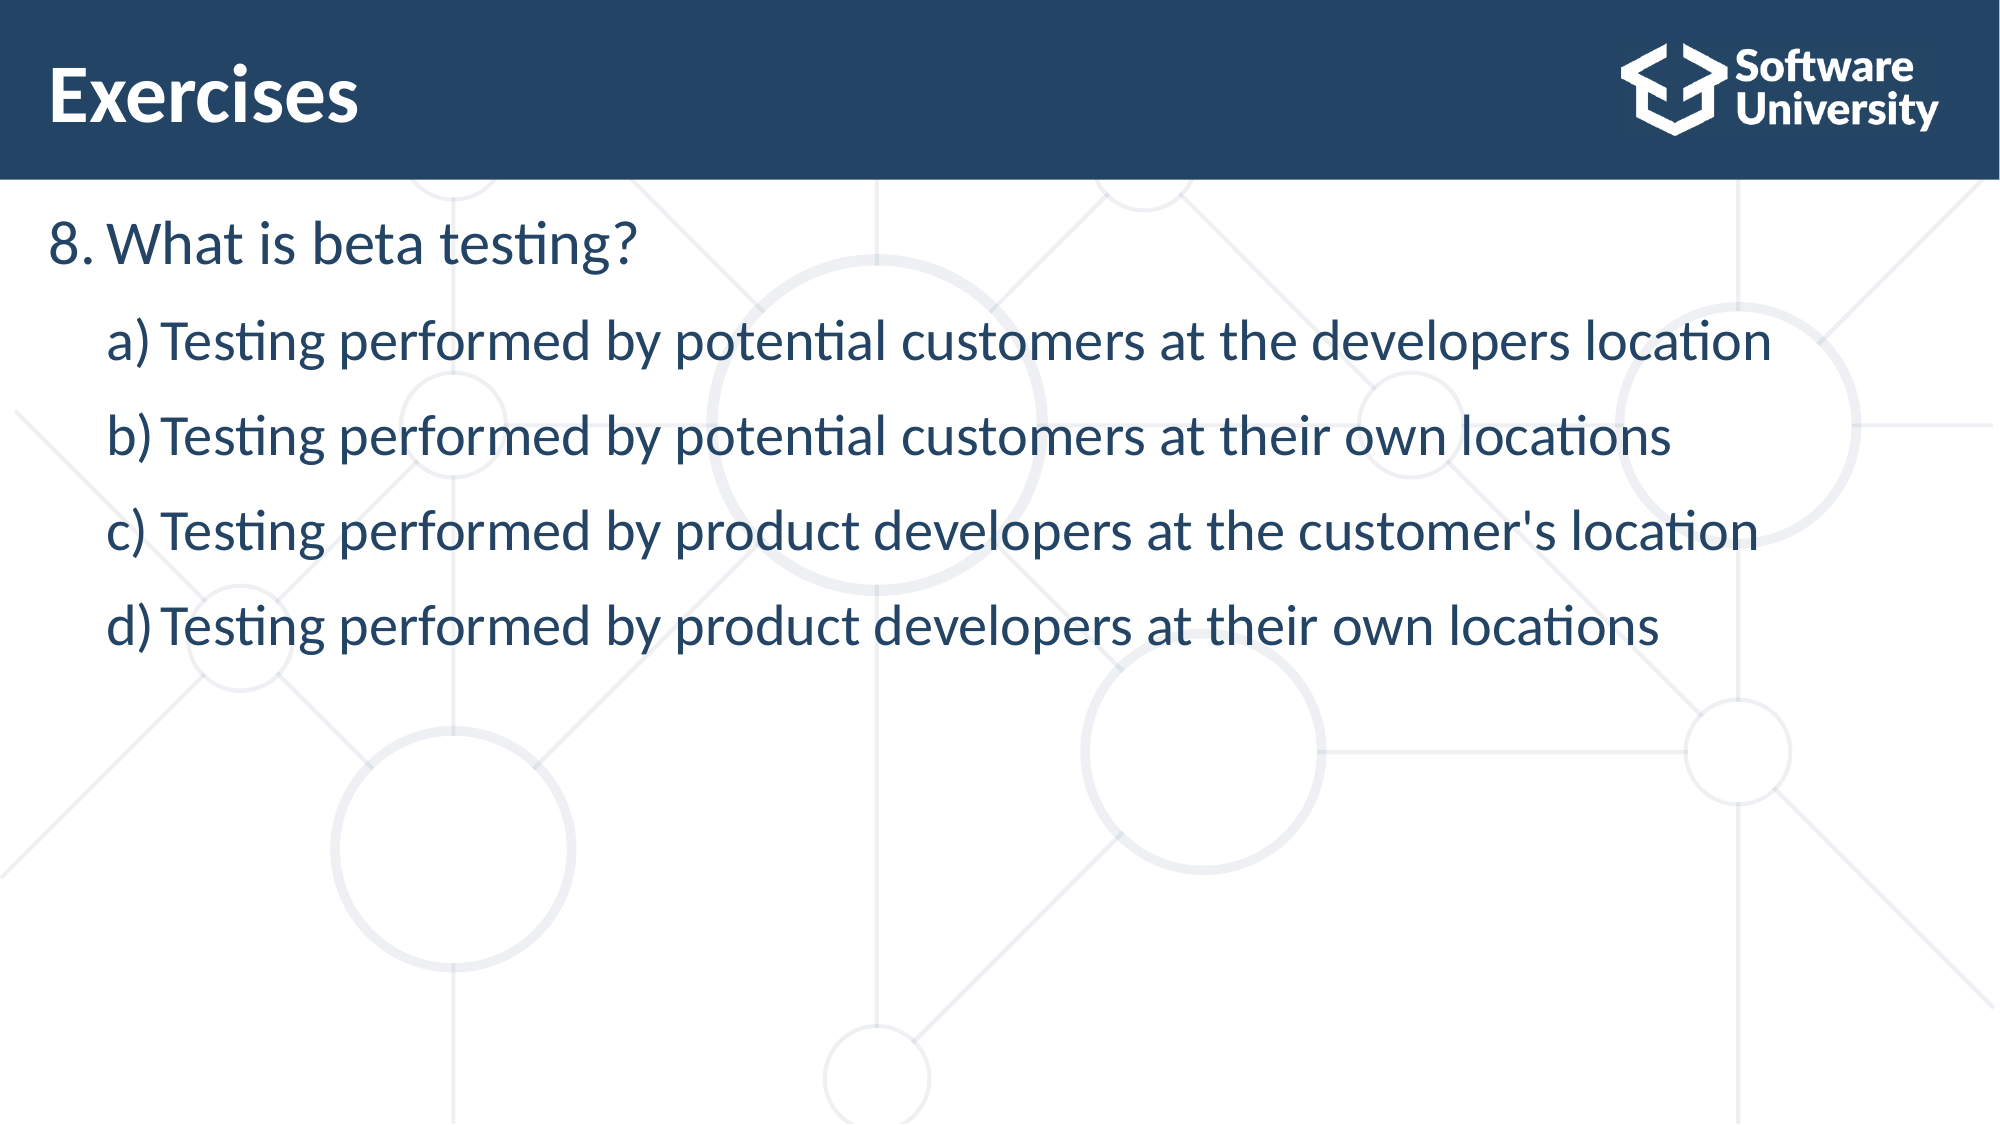

What is beta testing?
Testing performed by potential customers at the developers location
Testing performed by potential customers at their own locations
Testing performed by product developers at the customer's location
Testing performed by product developers at their own locations
# Exercises